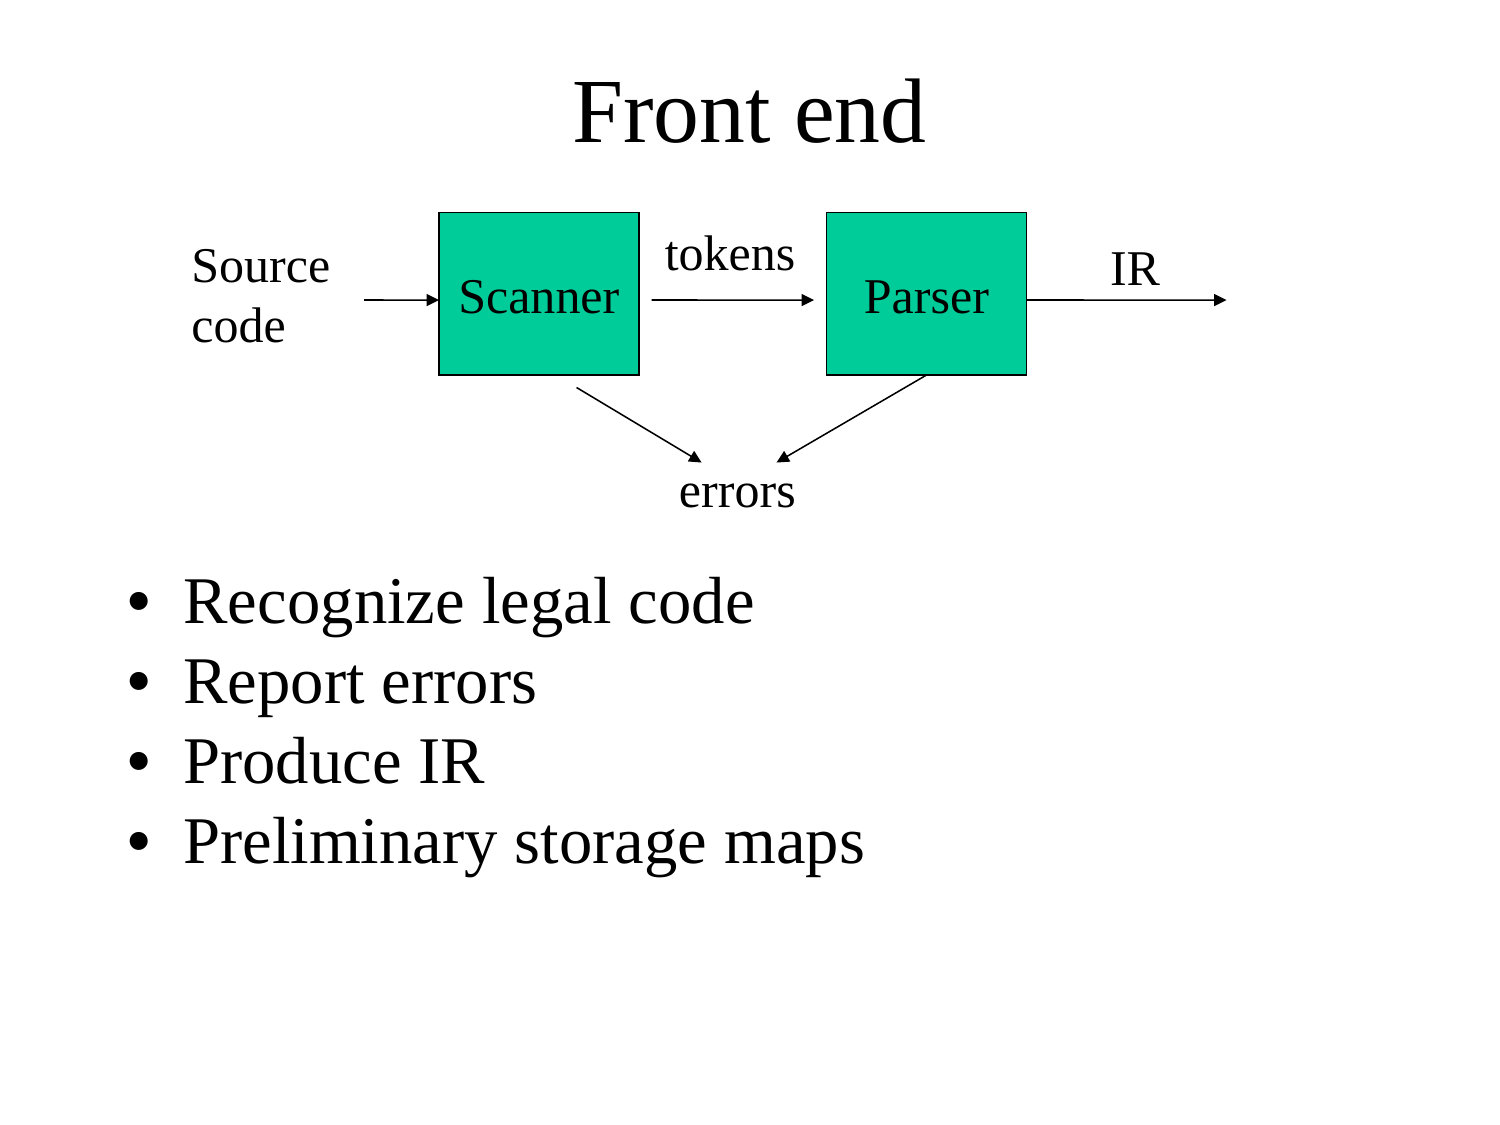

Front end
Scanner
tokens
Parser
Source
code
IR
errors
Recognize legal code
Report errors
Produce IR
Preliminary storage maps